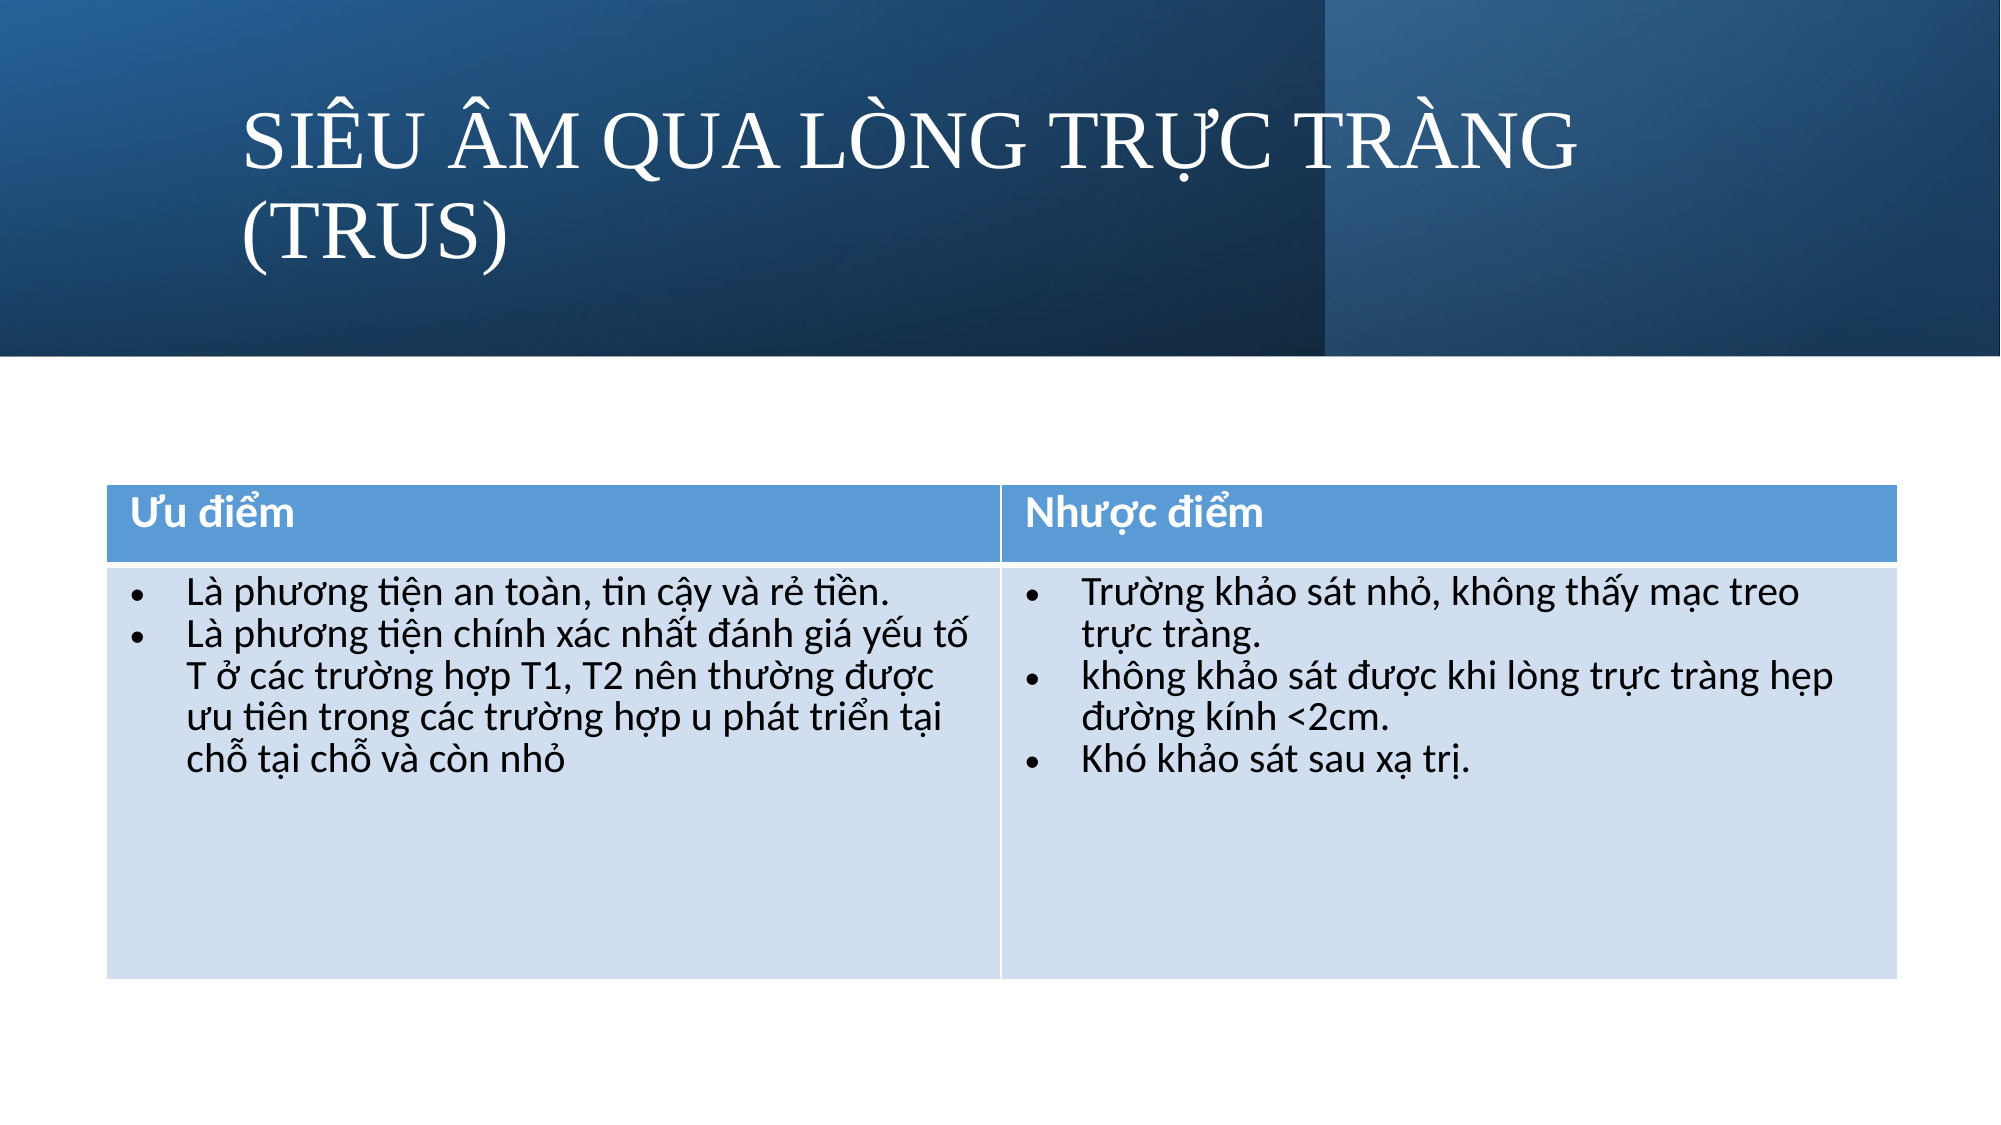

# SIÊU ÂM QUA LÒNG TRỰC TRÀNG (TRUS)
| Ưu điểm | Nhược điểm |
| --- | --- |
| Là phương tiện an toàn, tin cậy và rẻ tiền. Là phương tiện chính xác nhất đánh giá yếu tố T ở các trường hợp T1, T2 nên thường được ưu tiên trong các trường hợp u phát triển tại chỗ tại chỗ và còn nhỏ | Trường khảo sát nhỏ, không thấy mạc treo trực tràng. không khảo sát được khi lòng trực tràng hẹp đường kính <2cm. Khó khảo sát sau xạ trị. |